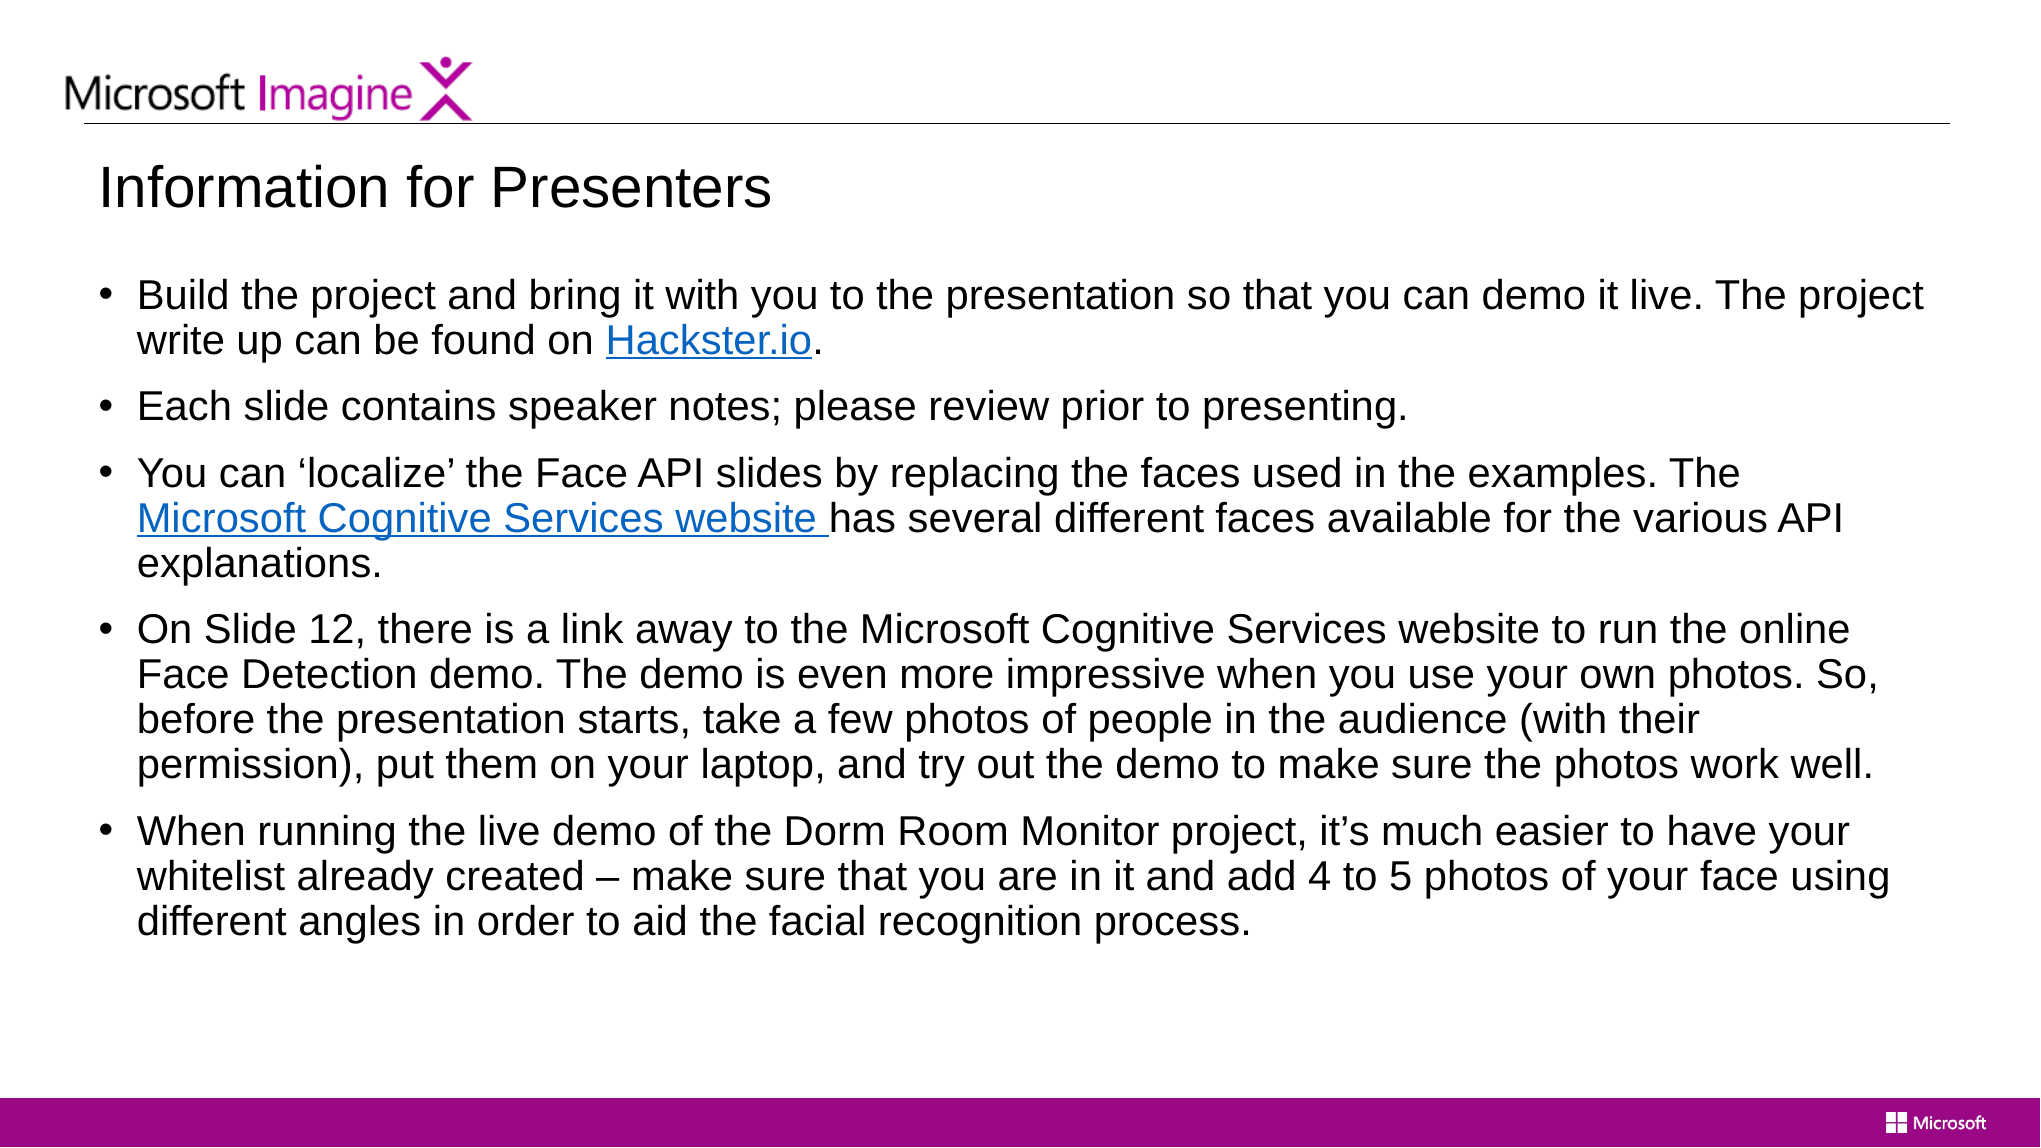

# Information for Presenters
Build the project and bring it with you to the presentation so that you can demo it live. The project write up can be found on Hackster.io.
Each slide contains speaker notes; please review prior to presenting.
You can ‘localize’ the Face API slides by replacing the faces used in the examples. The Microsoft Cognitive Services website has several different faces available for the various API explanations.
On Slide 12, there is a link away to the Microsoft Cognitive Services website to run the online Face Detection demo. The demo is even more impressive when you use your own photos. So, before the presentation starts, take a few photos of people in the audience (with their permission), put them on your laptop, and try out the demo to make sure the photos work well.
When running the live demo of the Dorm Room Monitor project, it’s much easier to have your whitelist already created – make sure that you are in it and add 4 to 5 photos of your face using different angles in order to aid the facial recognition process.